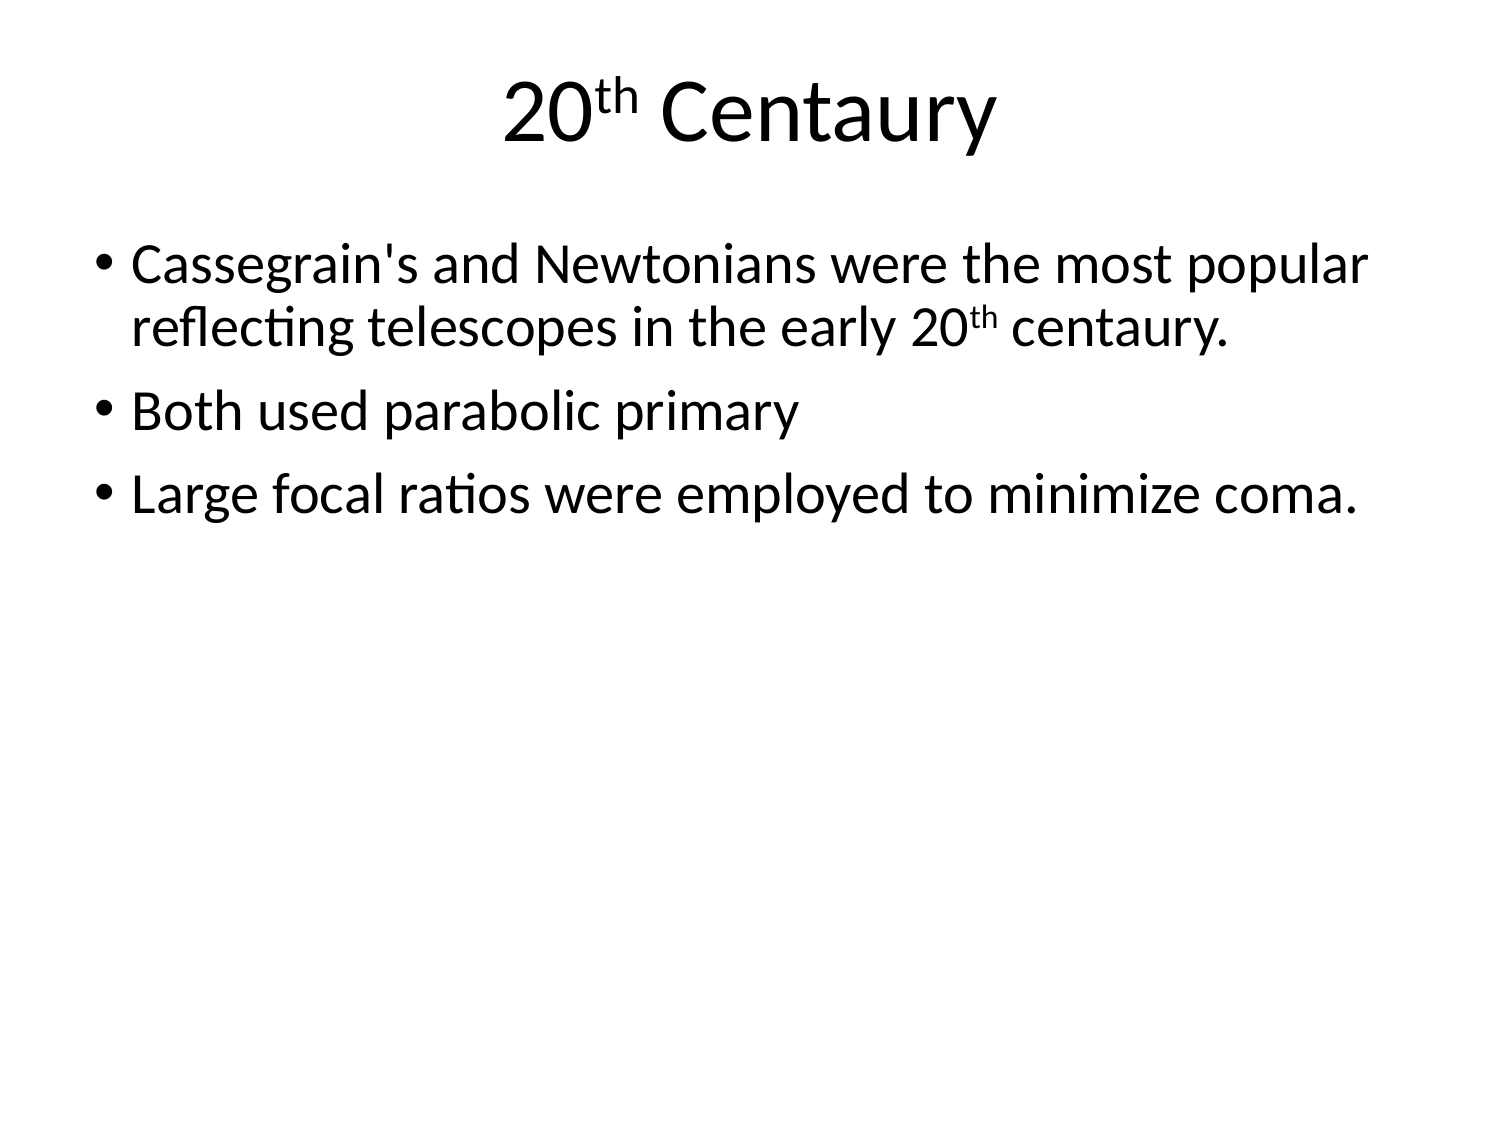

# 20th Centaury
Cassegrain's and Newtonians were the most popular reflecting telescopes in the early 20th centaury.
Both used parabolic primary
Large focal ratios were employed to minimize coma.